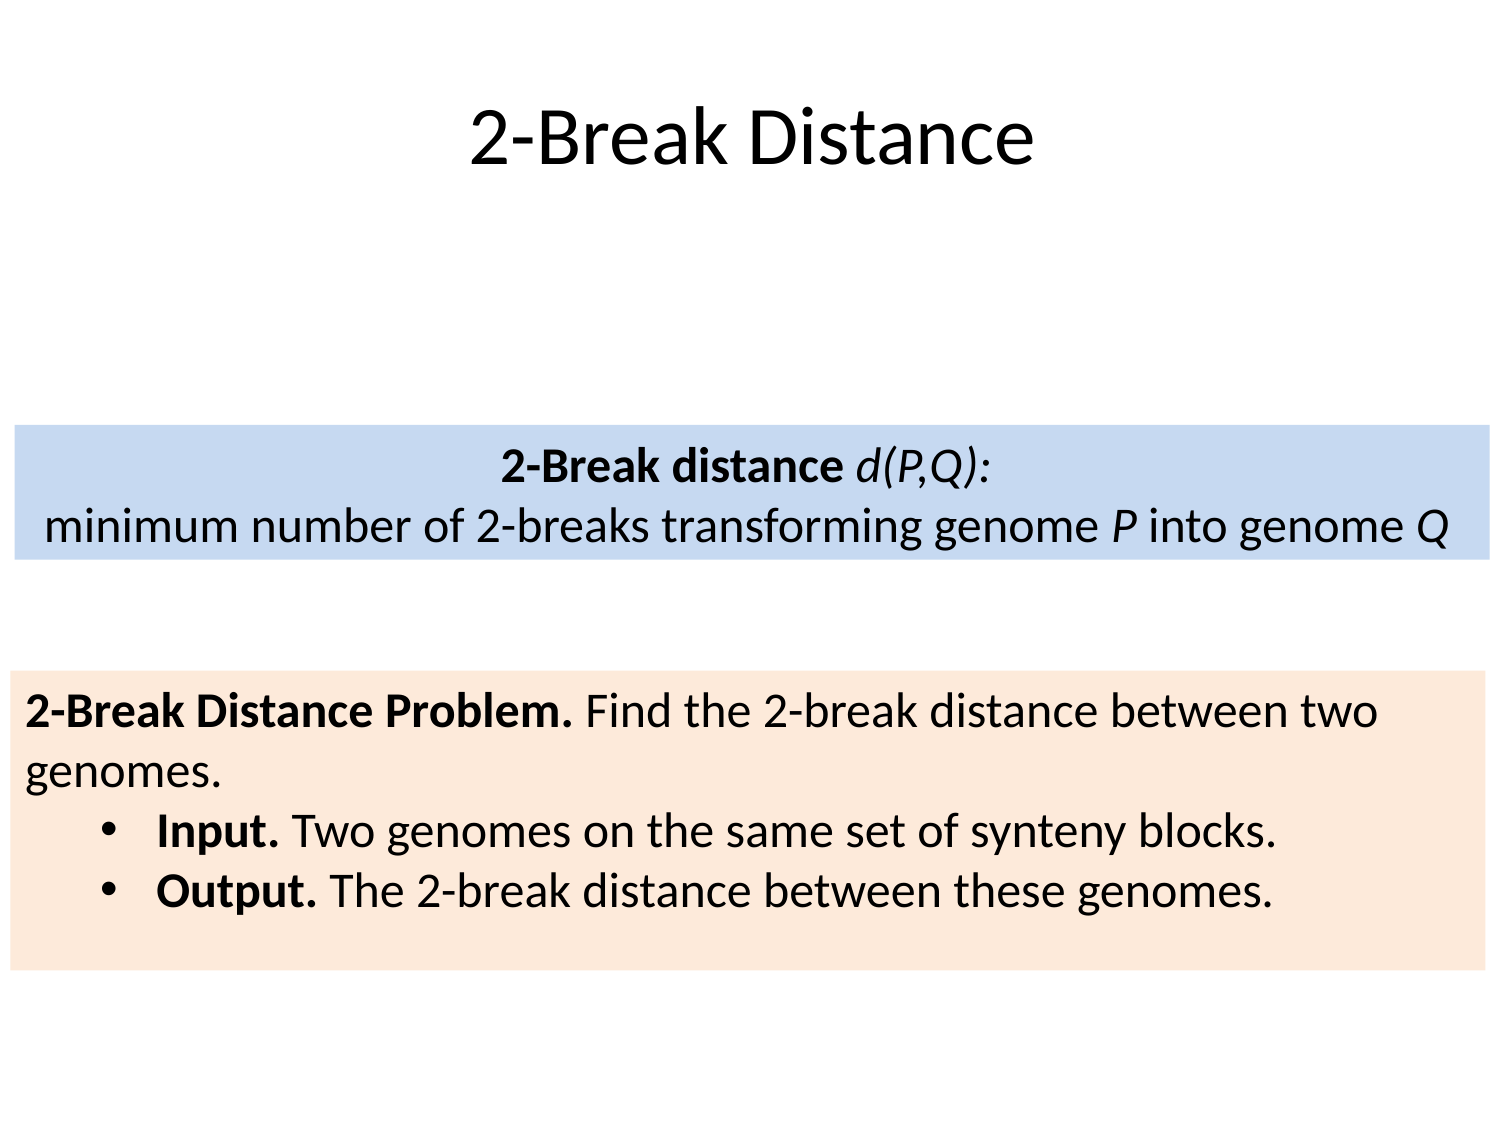

# 2-Break Distance
2-Break distance d(P,Q):
minimum number of 2-breaks transforming genome P into genome Q
2-Break Distance Problem. Find the 2-break distance between two genomes.
Input. Two genomes on the same set of synteny blocks.
Output. The 2-break distance between these genomes.